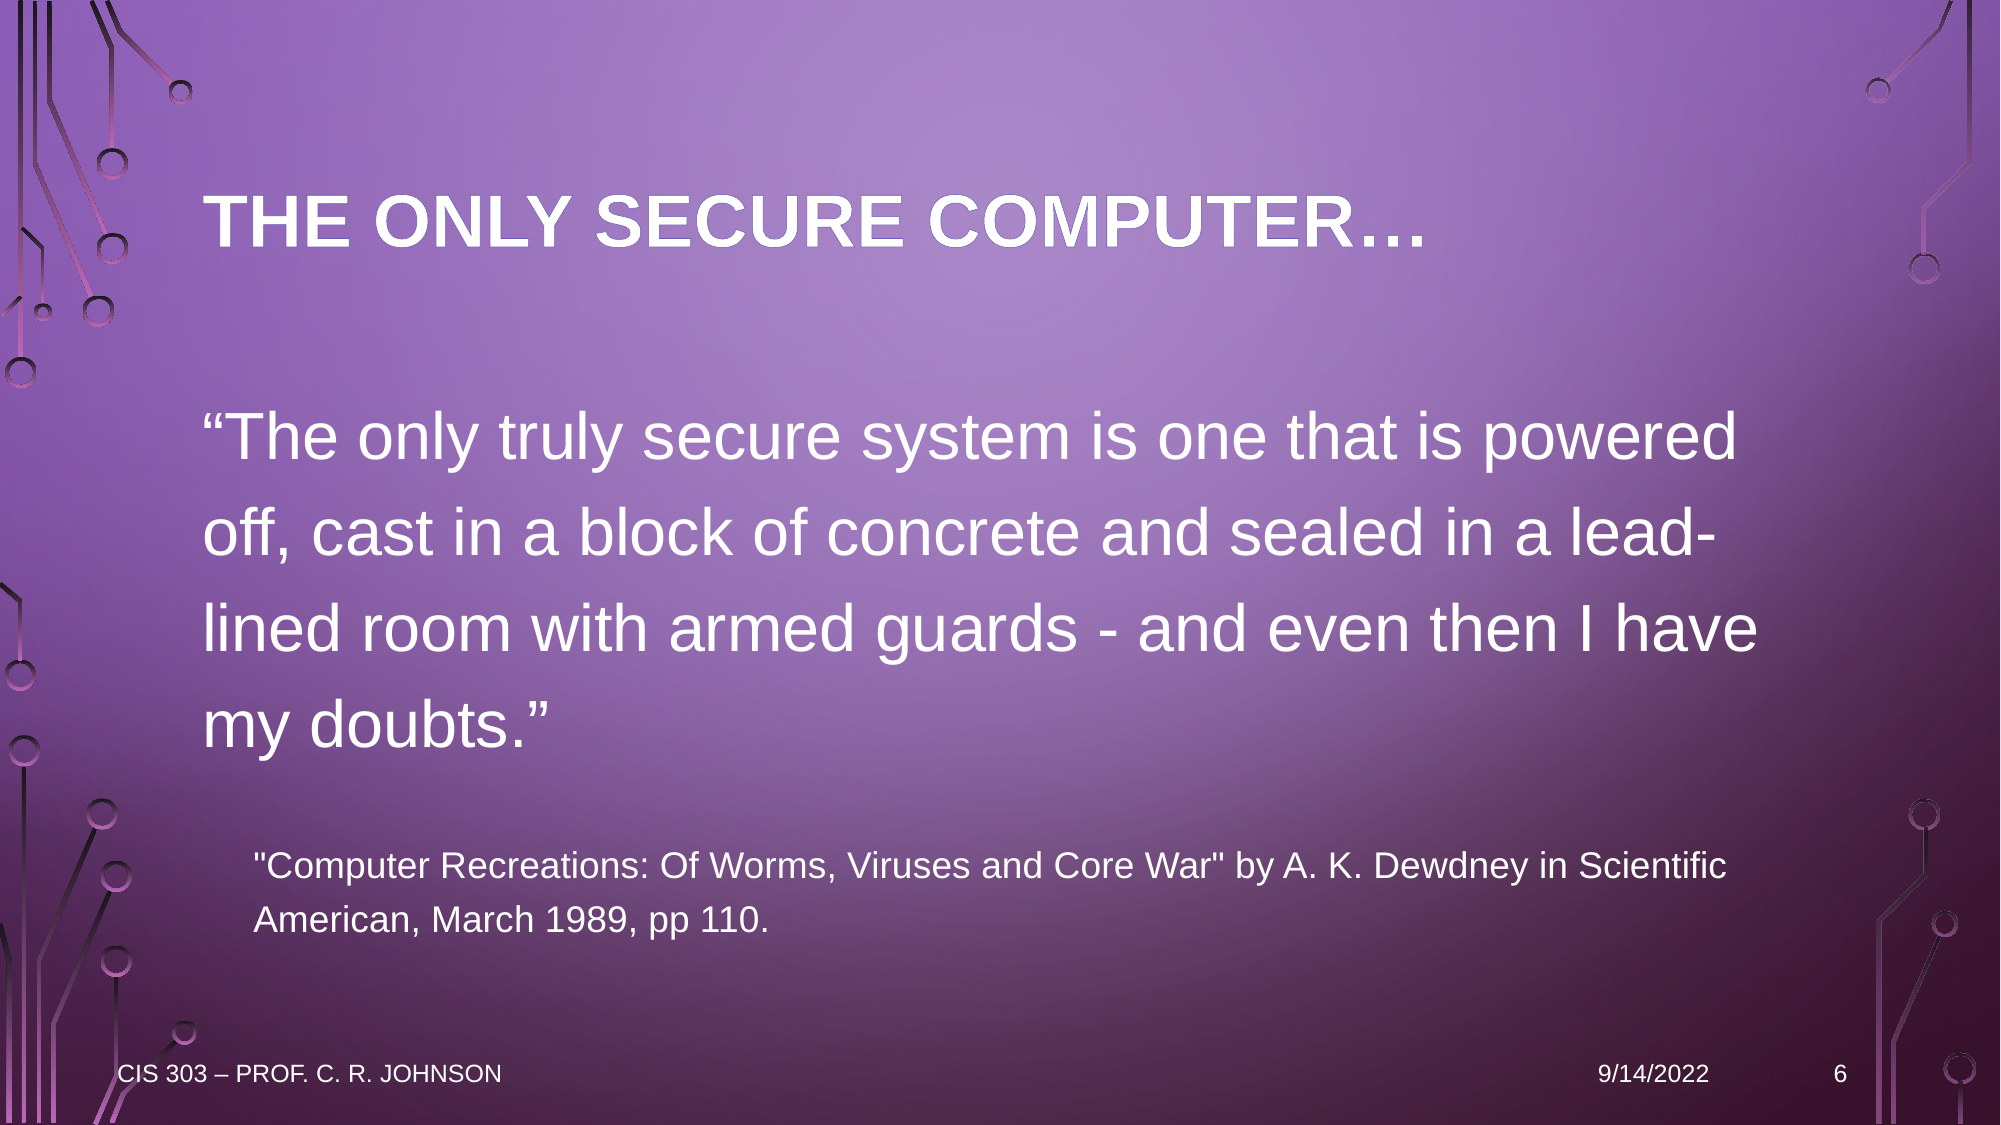

# The only secure computer…
“The only truly secure system is one that is powered off, cast in a block of concrete and sealed in a lead-lined room with armed guards - and even then I have my doubts.”

"Computer Recreations: Of Worms, Viruses and Core War" by A. K. Dewdney in Scientific American, March 1989, pp 110.
CIS 303 – Prof. C. R. Johnson
9/14/2022
6